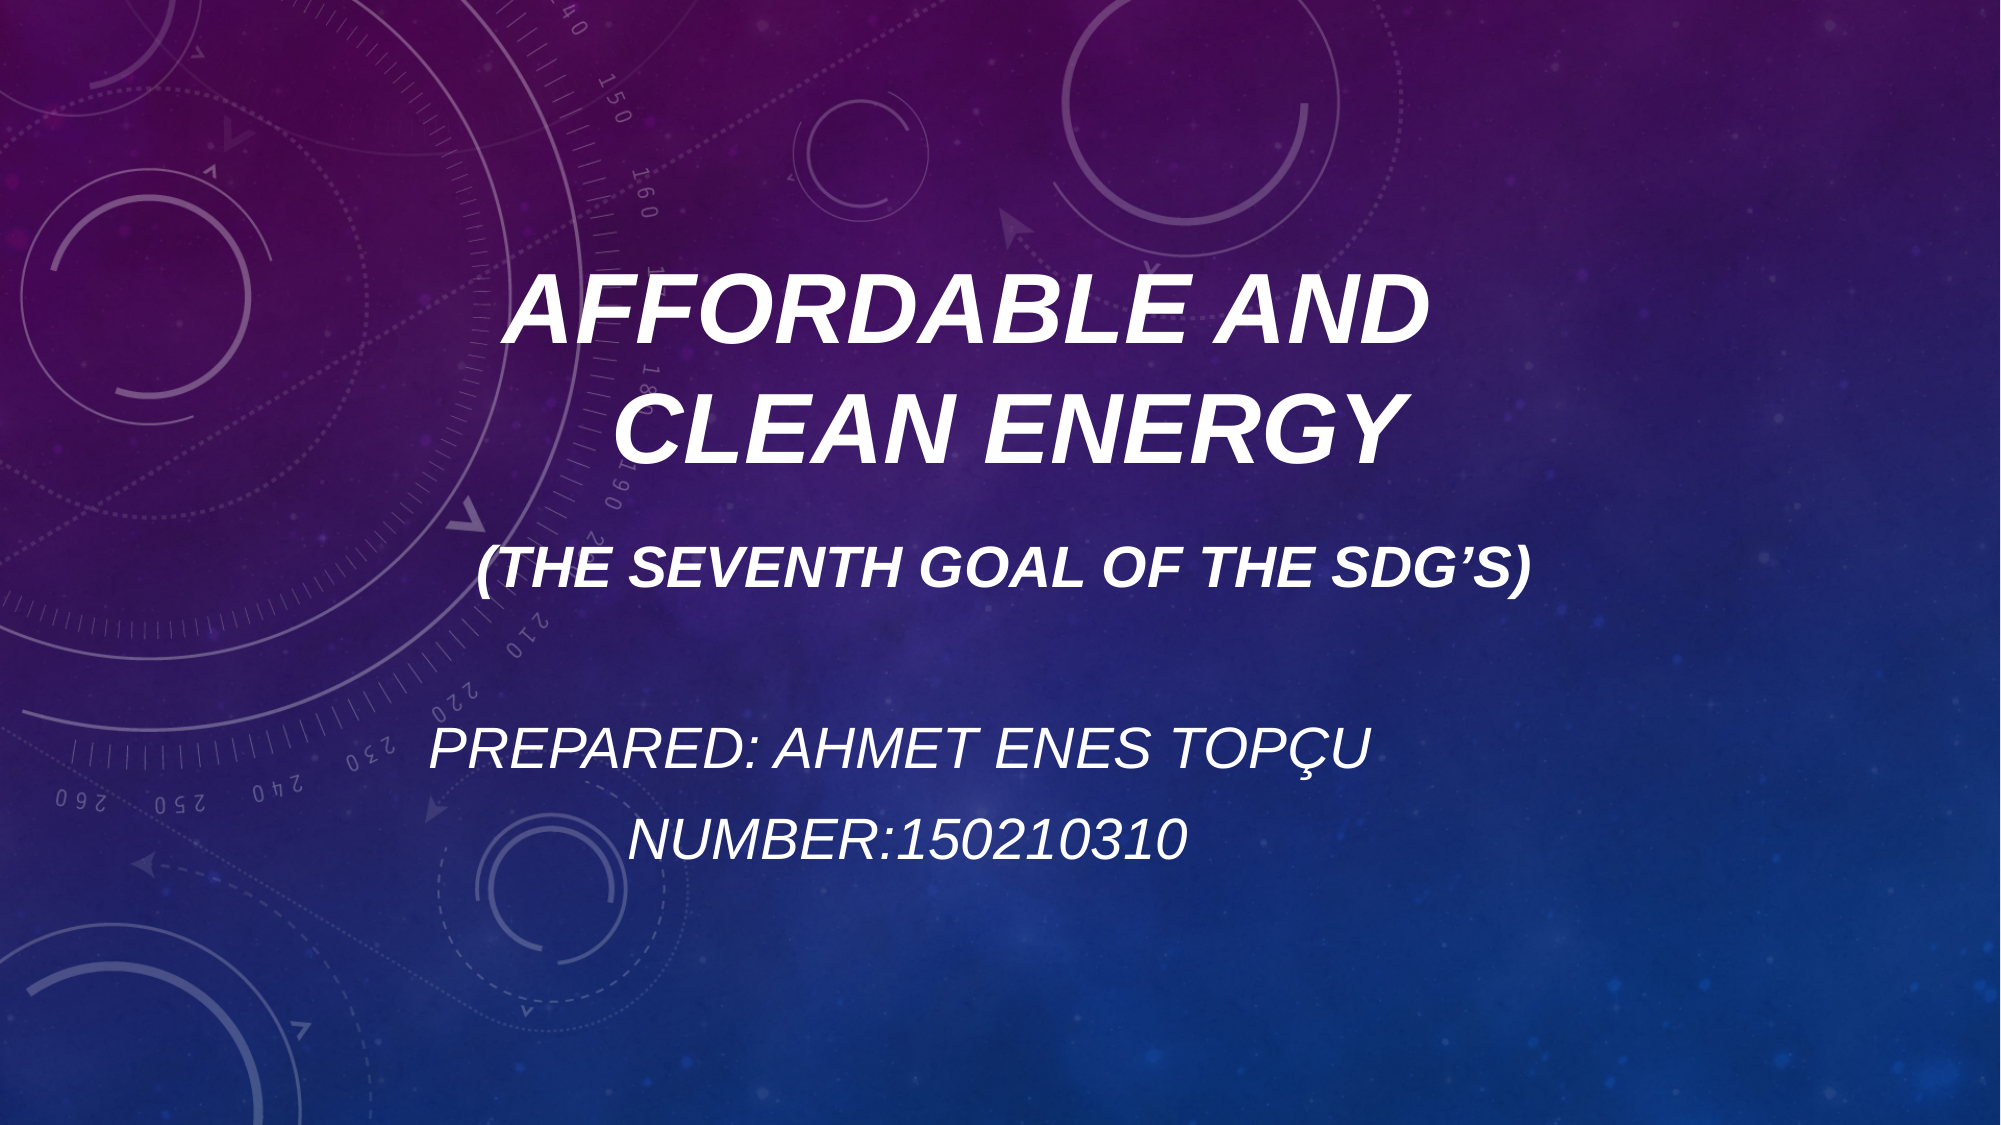

# AFFORDABLE AND CLEAN ENERGY
(The seventh goal of the sdg’s)

PREPARED: Ahmet Enes Topçu
NUMBER:150210310